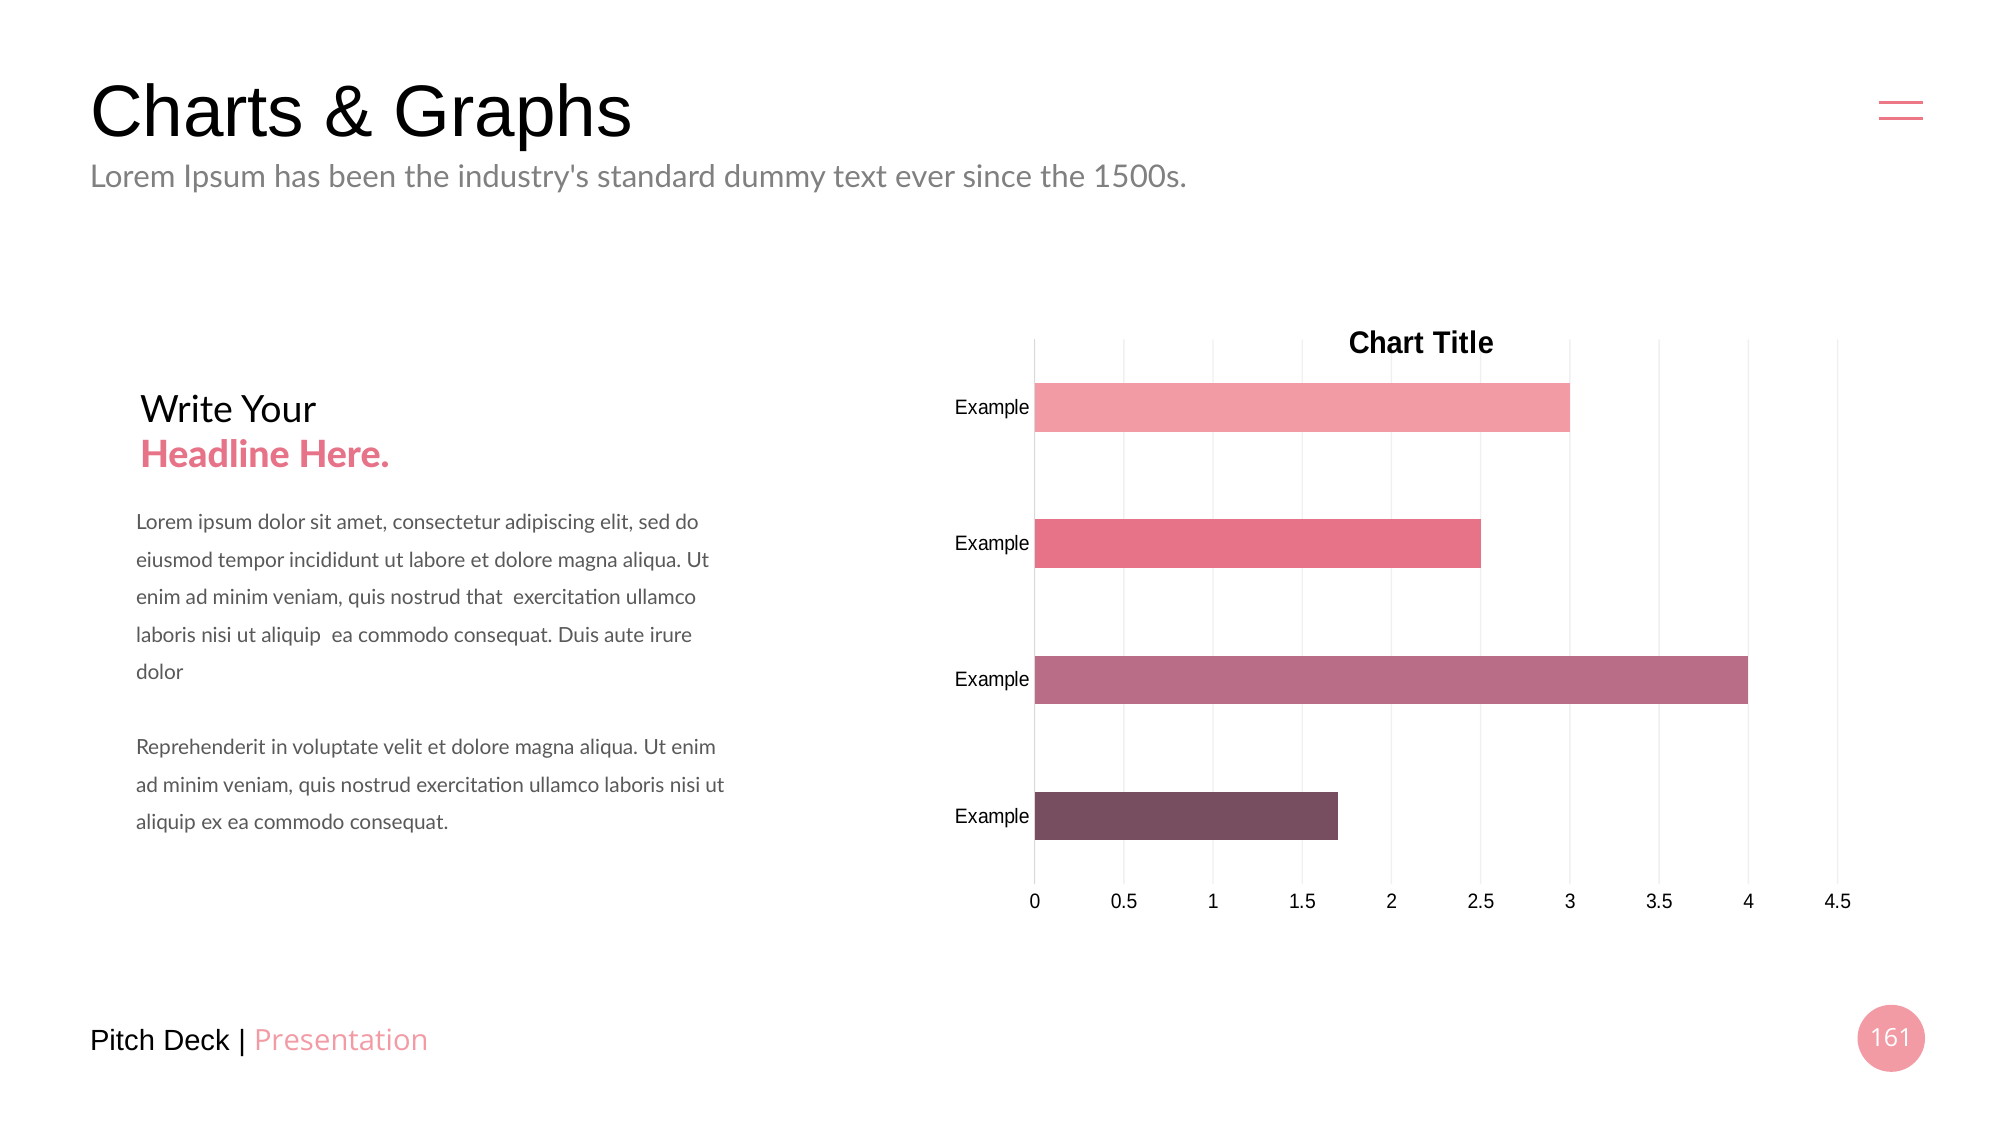

# Charts & Graphs
Lorem Ipsum has been the industry's standard dummy text ever since the 1500s.

### Chart: Chart Title

| Category | Series 3 |
|---|---|
| Example | 1.7 |
| Example | 4.0 |
| Example | 2.5 |
| Example | 3.0 |
Write Your
Headline Here.
Lorem ipsum dolor sit amet, consectetur adipiscing elit, sed do eiusmod tempor incididunt ut labore et dolore magna aliqua. Ut enim ad minim veniam, quis nostrud that  exercitation ullamco laboris nisi ut aliquip  ea commodo consequat. Duis aute irure dolor

Reprehenderit in voluptate velit et dolore magna aliqua. Ut enim ad minim veniam, quis nostrud exercitation ullamco laboris nisi ut aliquip ex ea commodo consequat.
Pitch Deck | Presentation
161